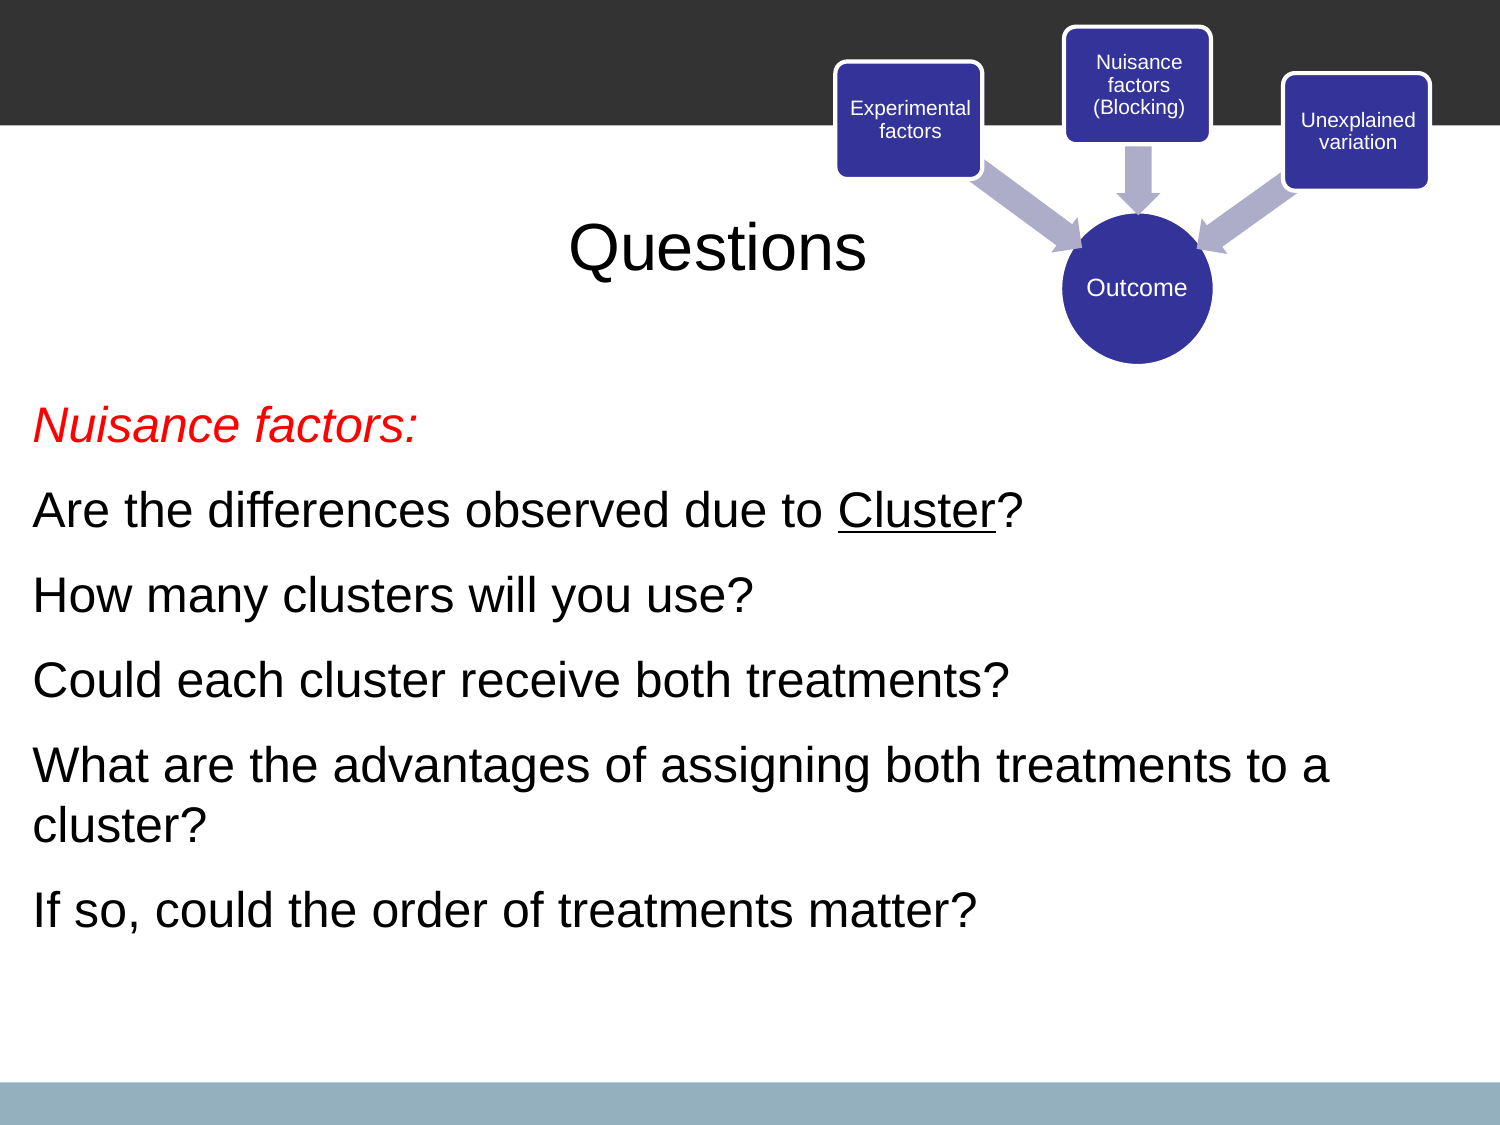

Outcome
Experimental factors
Nuisance factors (Blocking)
Unexplained variation
Questions
Nuisance factors:
Are the differences observed due to Cluster?
How many clusters will you use?
Could each cluster receive both treatments?
What are the advantages of assigning both treatments to a cluster?
If so, could the order of treatments matter?